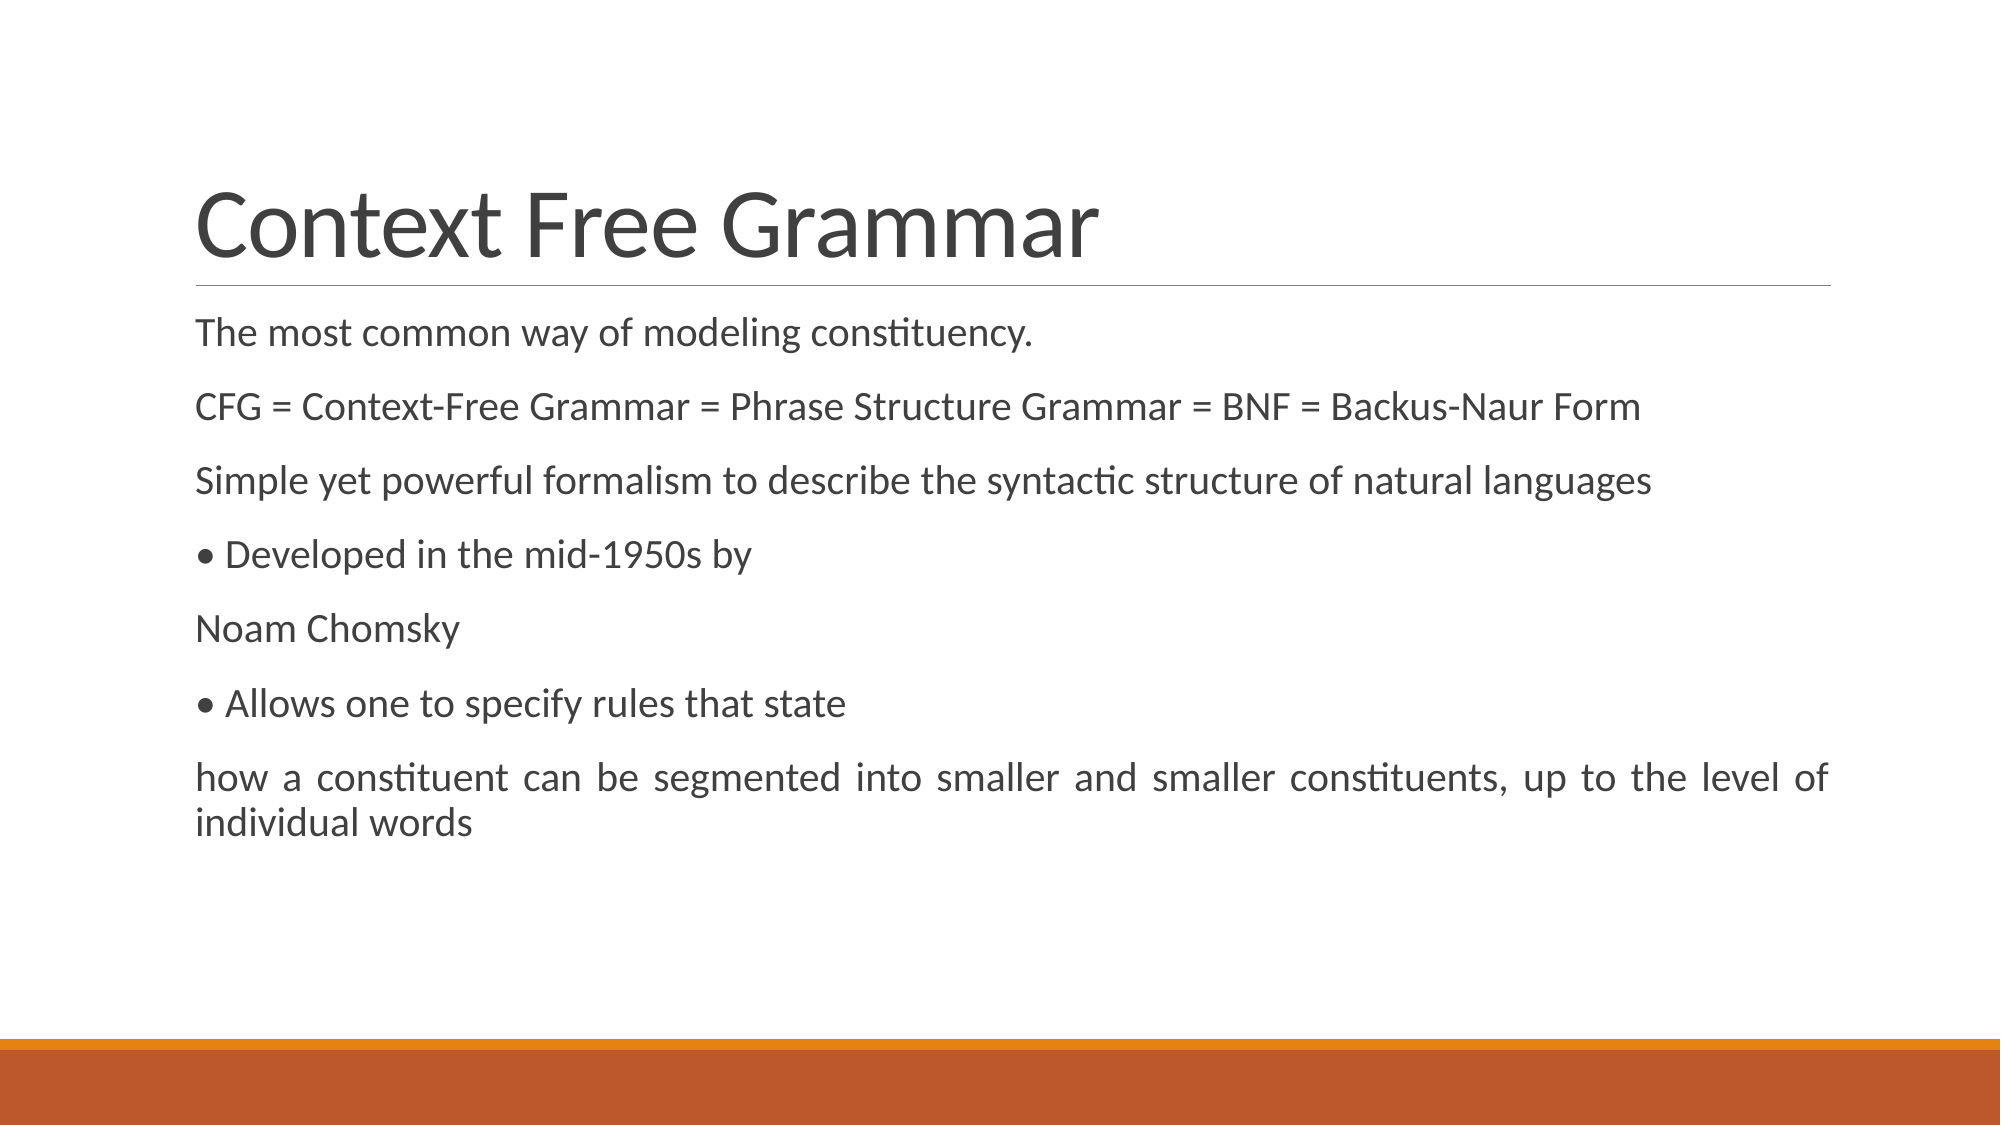

# Context Free Grammar
The most common way of modeling constituency.
CFG = Context-Free Grammar = Phrase Structure Grammar = BNF = Backus-Naur Form
Simple yet powerful formalism to describe the syntactic structure of natural languages
• Developed in the mid-1950s by
Noam Chomsky
• Allows one to specify rules that state
how a constituent can be segmented into smaller and smaller constituents, up to the level of individual words